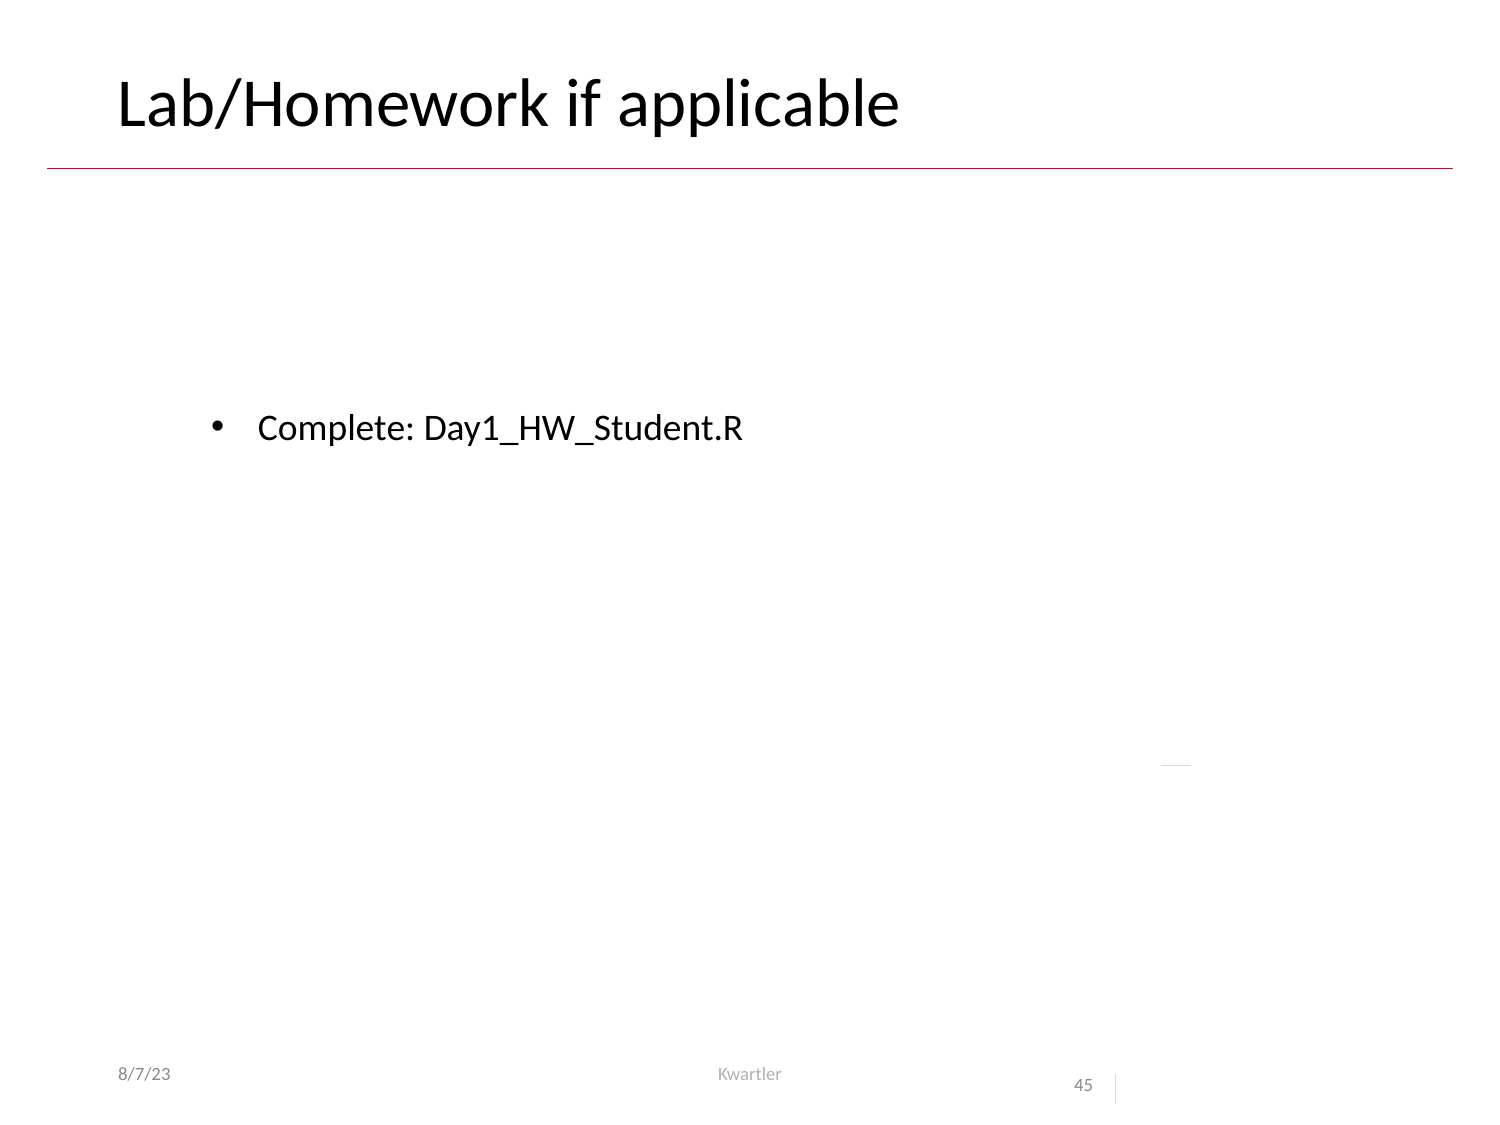

# Lab/Homework if applicable
﻿Complete: Day1_HW_Student.R
8/7/23
Kwartler
45